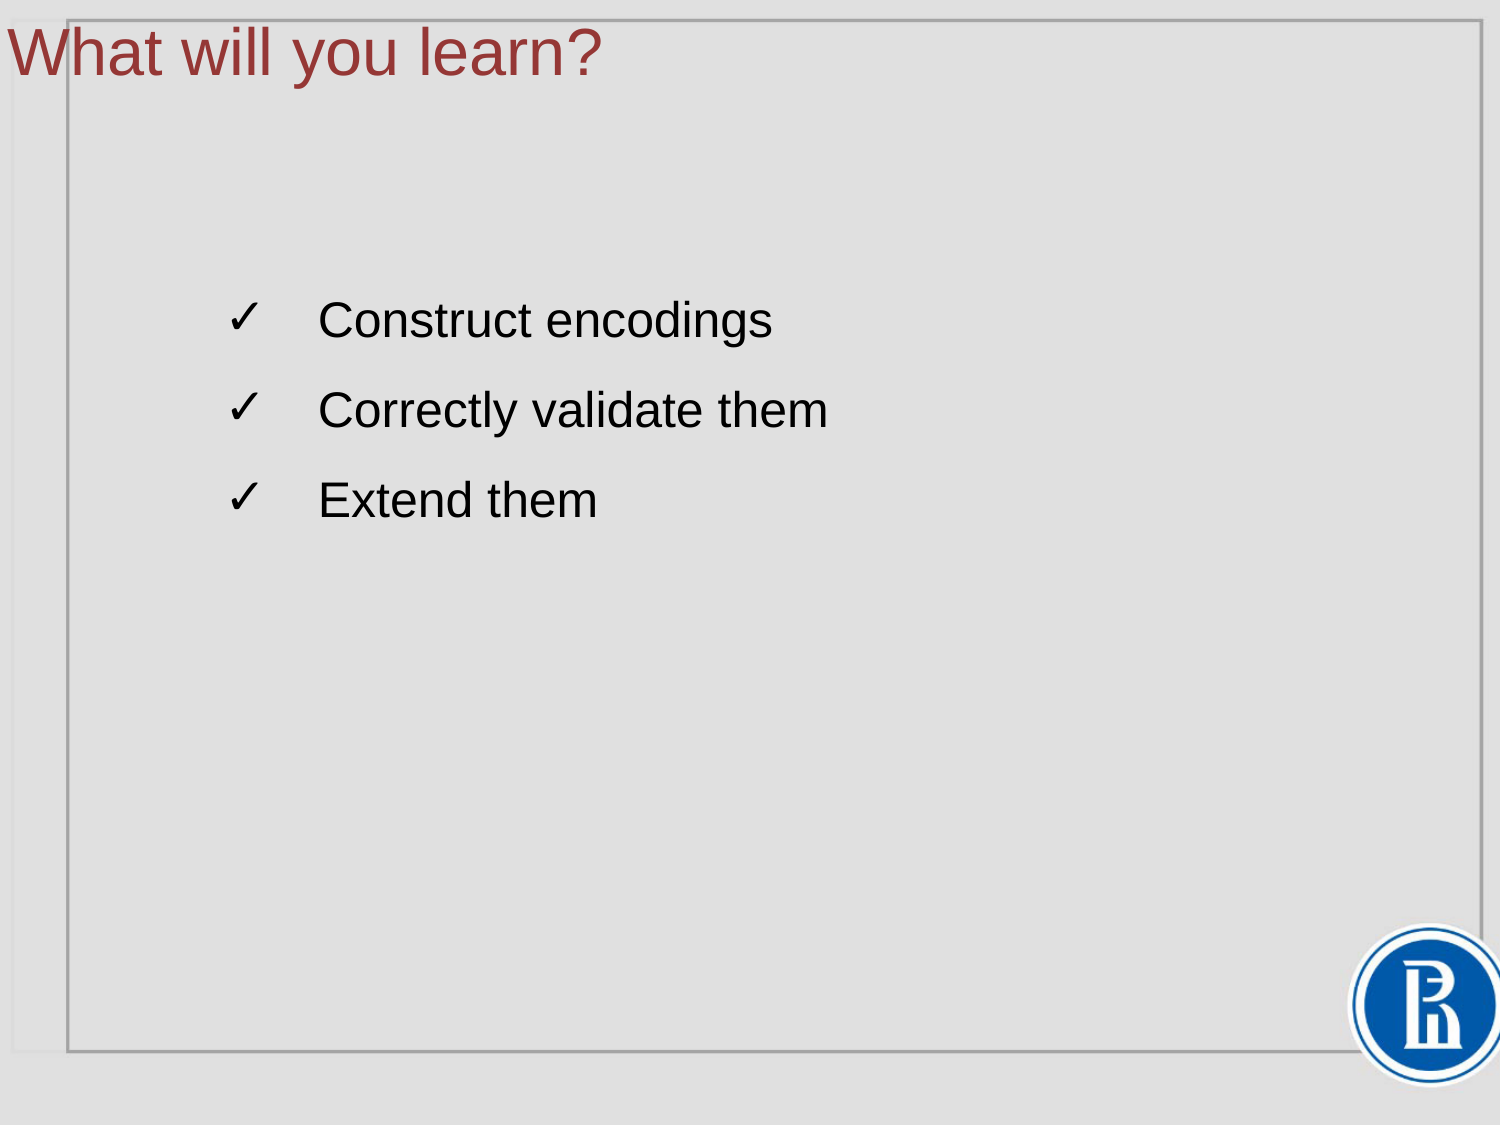

# What will you learn?
  Construct encodings
  Correctly validate them
  Extend them